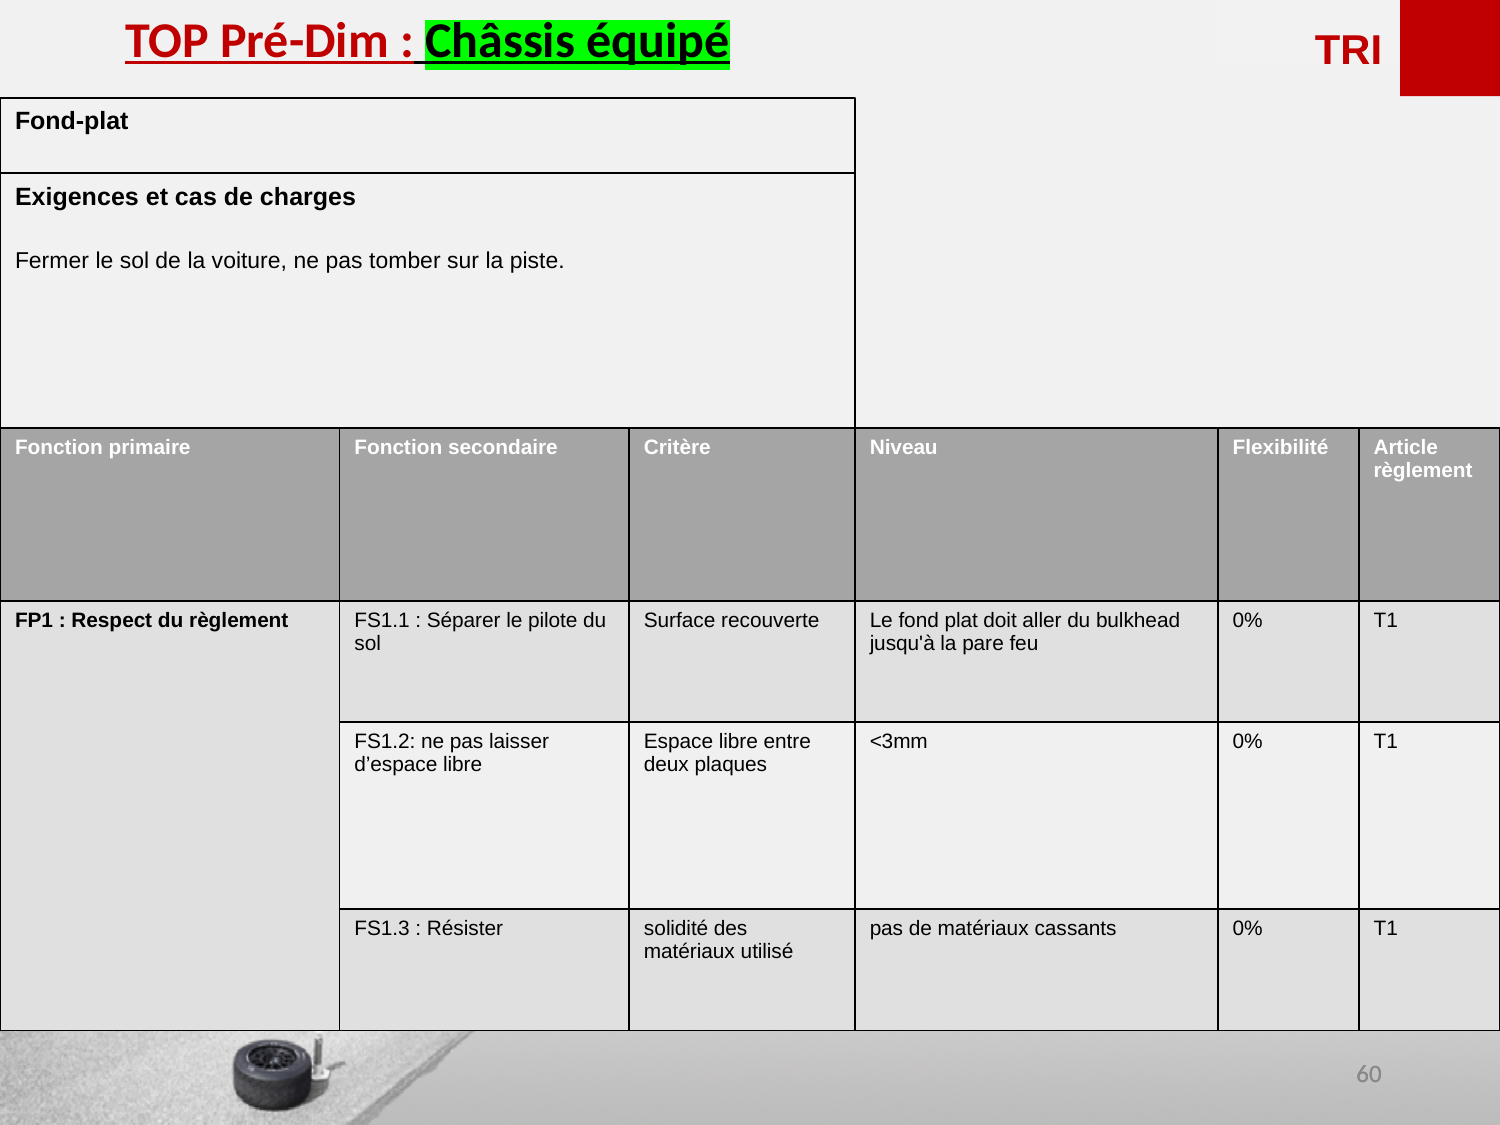

<<<<<<
TOP Pré-Dim : Châssis équipé
TRI
Fond-plat
Exigences et cas de charges

Fermer le sol de la voiture, ne pas tomber sur la piste.
| Fonction primaire | Fonction secondaire | Critère | Niveau | Flexibilité | Article règlement |
| --- | --- | --- | --- | --- | --- |
| FP1 : Respect du règlement | FS1.1 : Séparer le pilote du sol | Surface recouverte | Le fond plat doit aller du bulkhead jusqu'à la pare feu | 0% | T1 |
|  | FS1.2: ne pas laisser d’espace libre | Espace libre entre deux plaques | <3mm | 0% | T1 |
|  | FS1.3 : Résister | solidité des matériaux utilisé | pas de matériaux cassants | 0% | T1 |
60
60